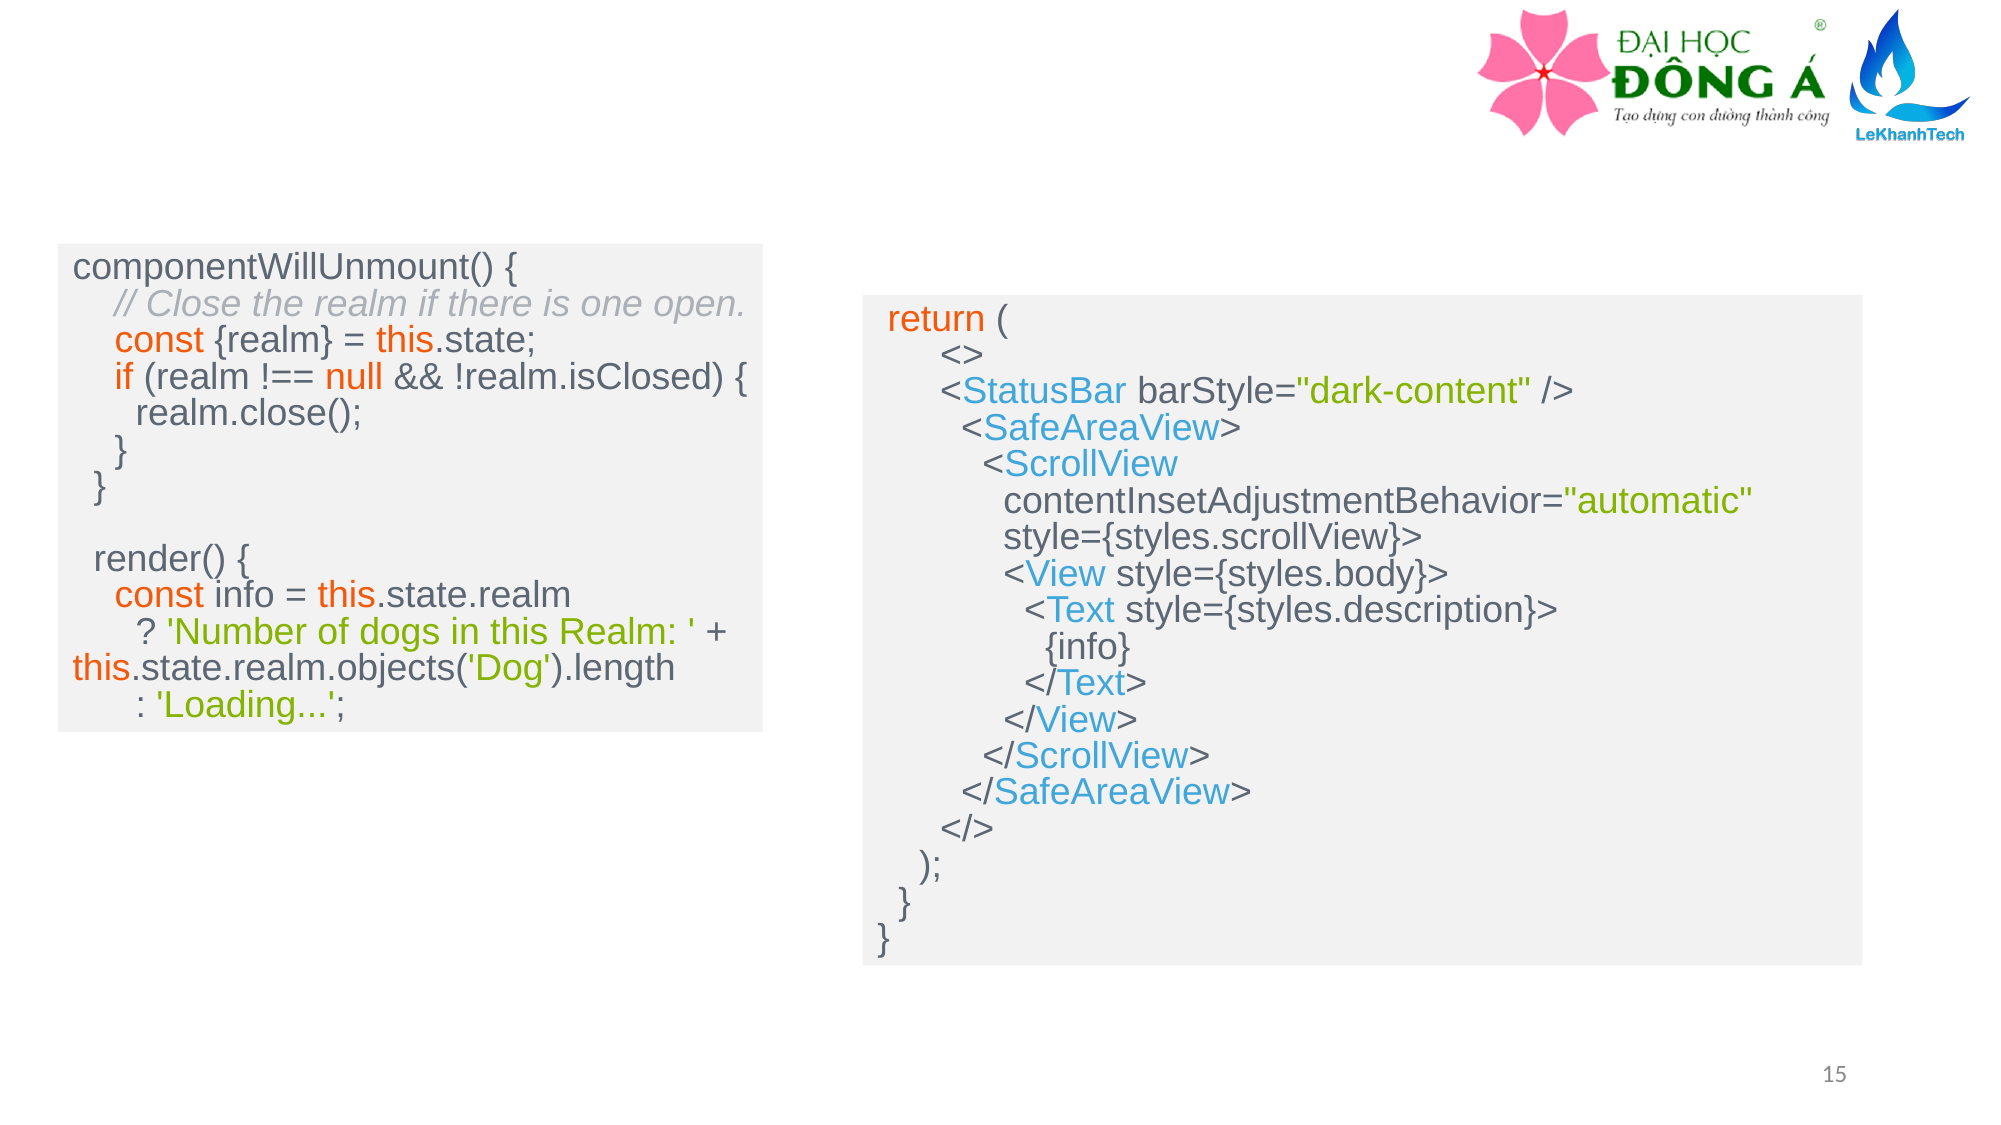

componentWillUnmount() {
    // Close the realm if there is one open.
    const {realm} = this.state;
    if (realm !== null && !realm.isClosed) {
      realm.close();
    }
  }

  render() {
    const info = this.state.realm
      ? 'Number of dogs in this Realm: ' + this.state.realm.objects('Dog').length
      : 'Loading...';
 return (
      <>
      <StatusBar barStyle="dark-content" />
        <SafeAreaView>
          <ScrollView
            contentInsetAdjustmentBehavior="automatic"
            style={styles.scrollView}>
            <View style={styles.body}>
              <Text style={styles.description}>
                {info}
              </Text>
            </View>
          </ScrollView>
        </SafeAreaView>
      </>
    );
  }
}
15